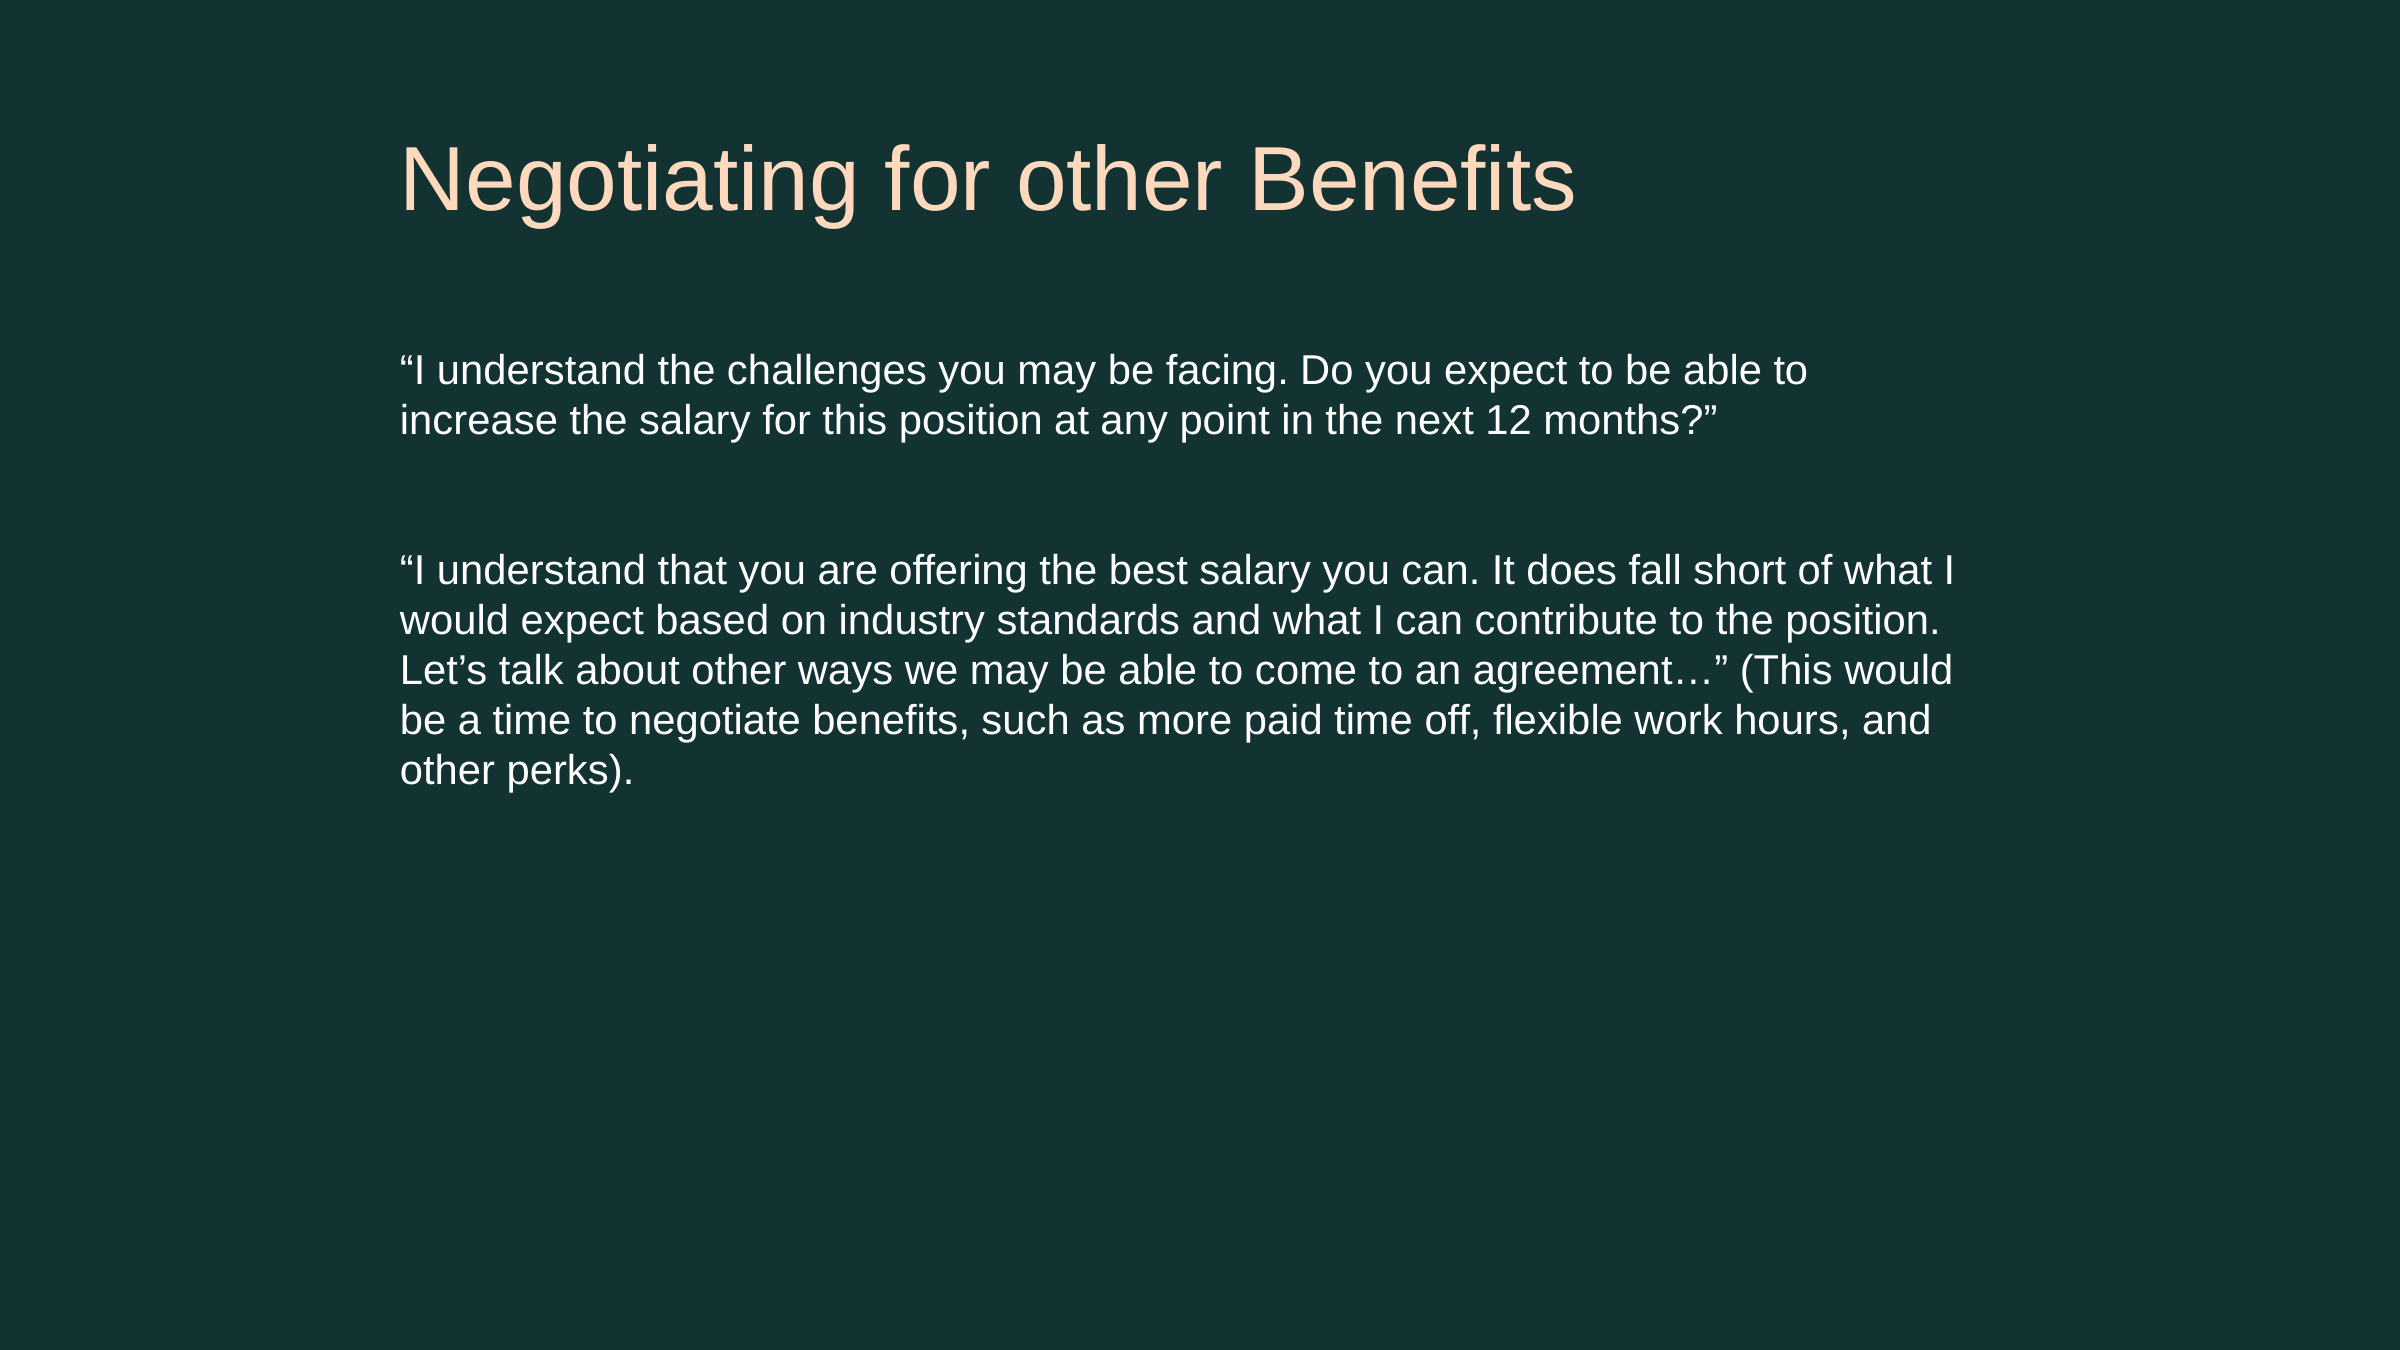

Negotiating for other Benefits
“I understand the challenges you may be facing. Do you expect to be able to increase the salary for this position at any point in the next 12 months?”

“I understand that you are offering the best salary you can. It does fall short of what I would expect based on industry standards and what I can contribute to the position. Let’s talk about other ways we may be able to come to an agreement…” (This would be a time to negotiate benefits, such as more paid time off, flexible work hours, and other perks).